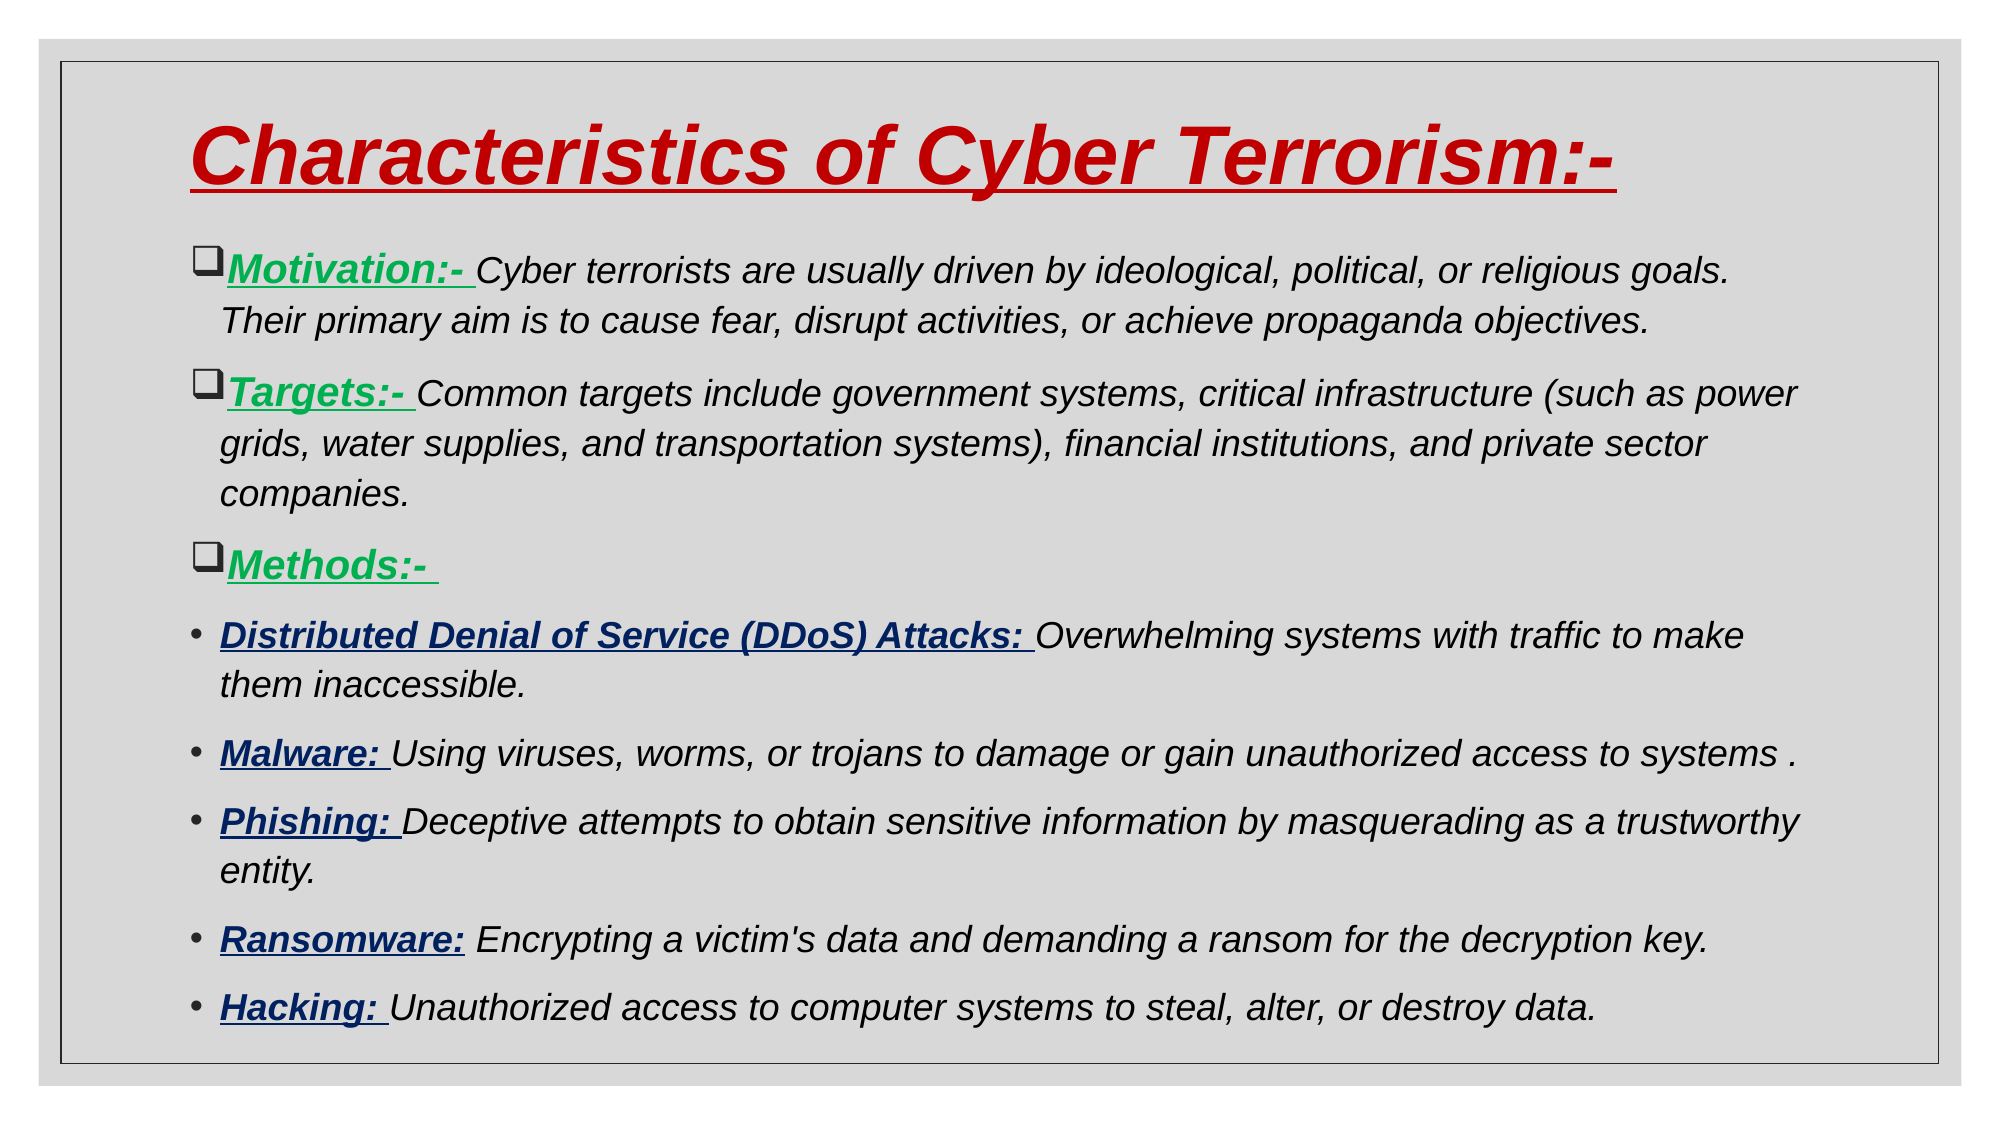

# Characteristics of Cyber Terrorism:-
Motivation:- Cyber terrorists are usually driven by ideological, political, or religious goals. Their primary aim is to cause fear, disrupt activities, or achieve propaganda objectives.
Targets:- Common targets include government systems, critical infrastructure (such as power grids, water supplies, and transportation systems), financial institutions, and private sector companies.
Methods:-
Distributed Denial of Service (DDoS) Attacks: Overwhelming systems with traffic to make them inaccessible.
Malware: Using viruses, worms, or trojans to damage or gain unauthorized access to systems .
Phishing: Deceptive attempts to obtain sensitive information by masquerading as a trustworthy entity.
Ransomware: Encrypting a victim's data and demanding a ransom for the decryption key.
Hacking: Unauthorized access to computer systems to steal, alter, or destroy data.